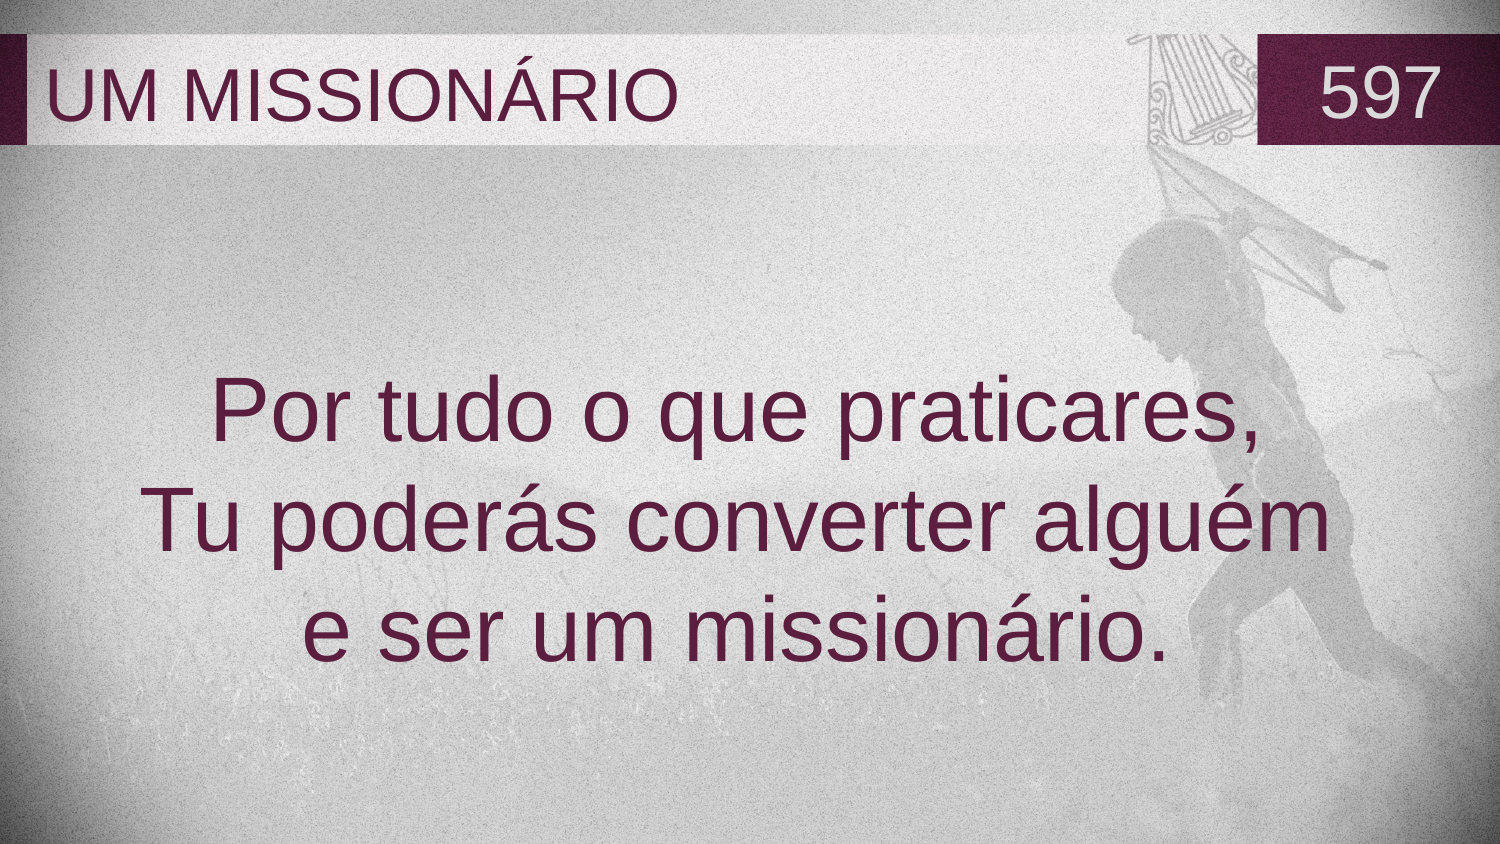

# UM MISSIONÁRIO
597
Por tudo o que praticares,
Tu poderás converter alguém
e ser um missionário.